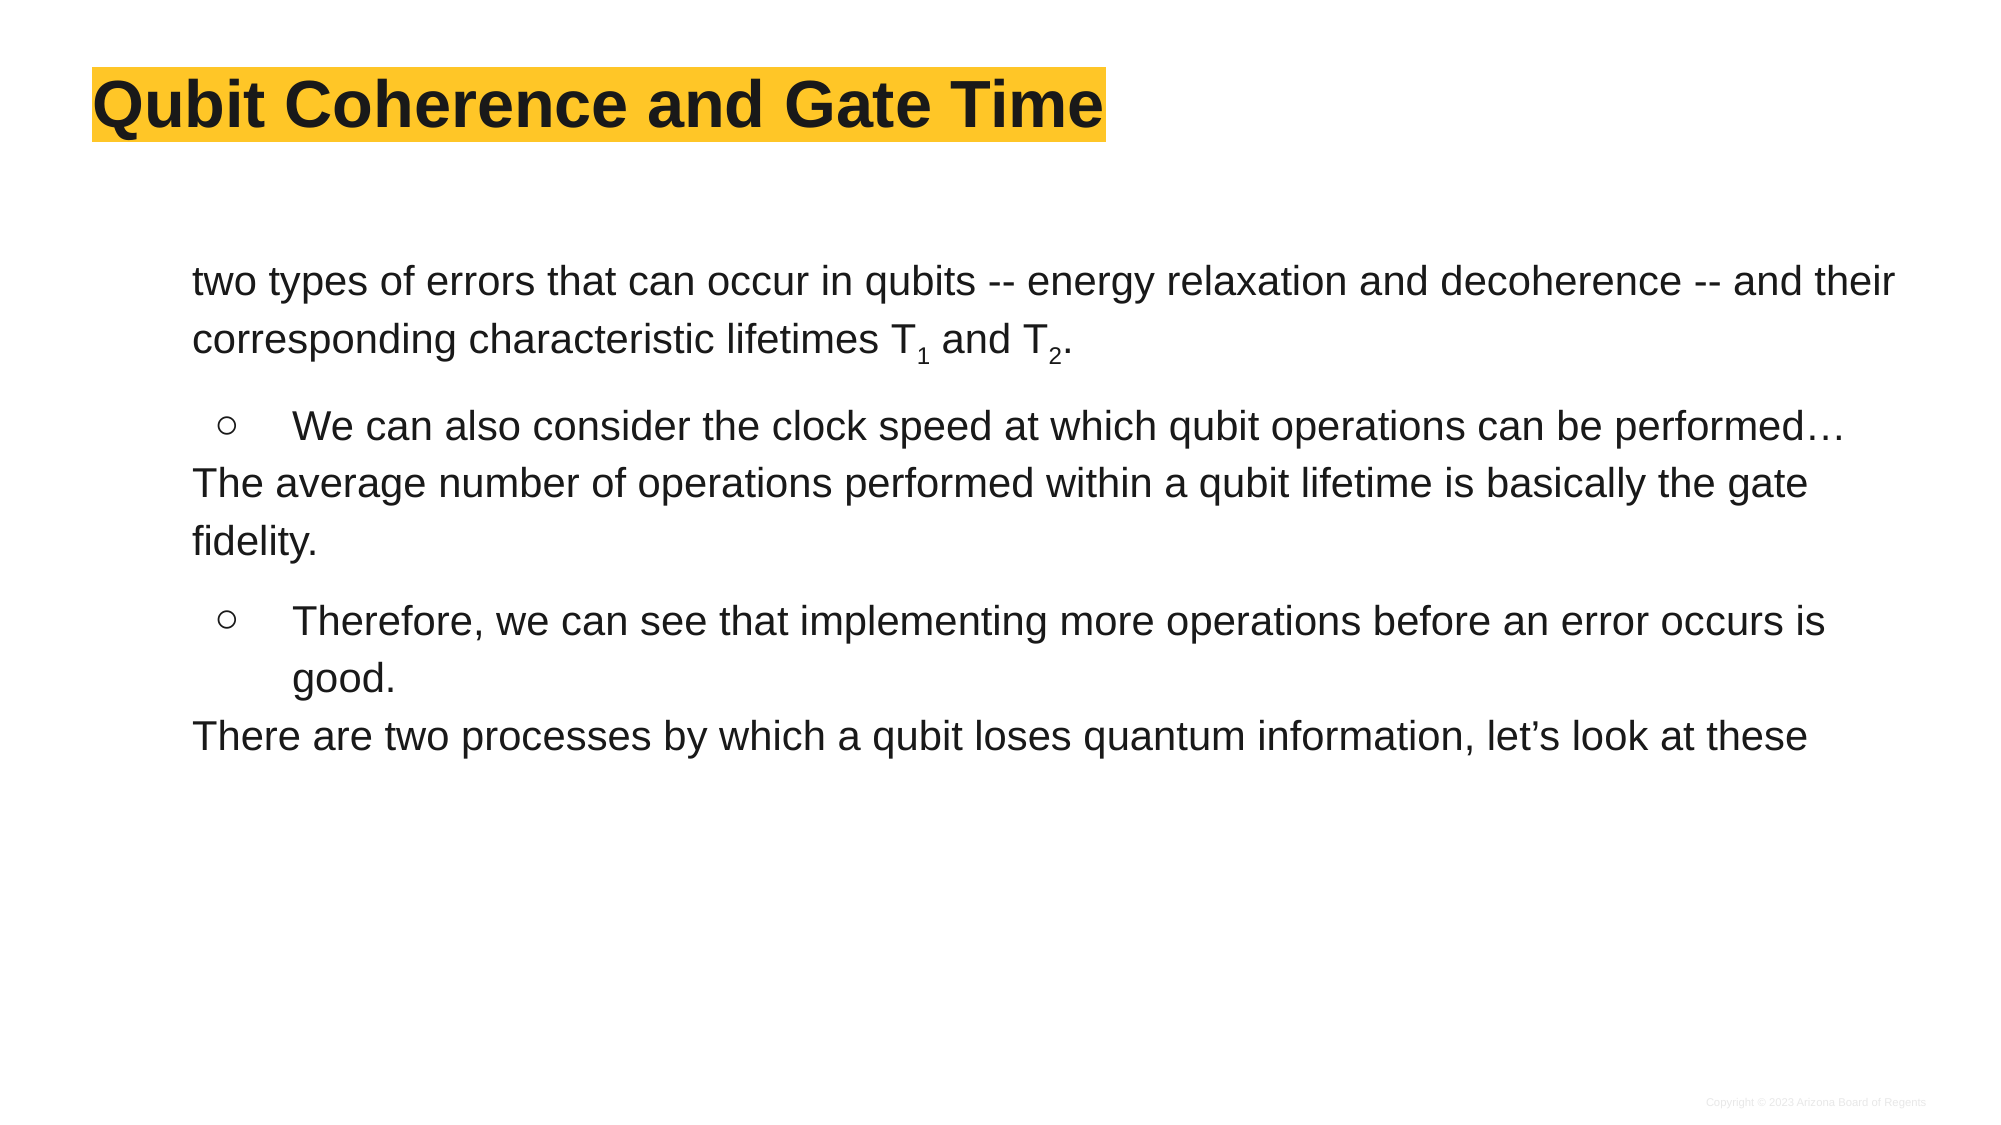

# Qubit Coherence and Gate Time

two types of errors that can occur in qubits -- energy relaxation and decoherence -- and their corresponding characteristic lifetimes T1 and T2.
We can also consider the clock speed at which qubit operations can be performed…
The average number of operations performed within a qubit lifetime is basically the gate fidelity.
Therefore, we can see that implementing more operations before an error occurs is good.
There are two processes by which a qubit loses quantum information, let’s look at these